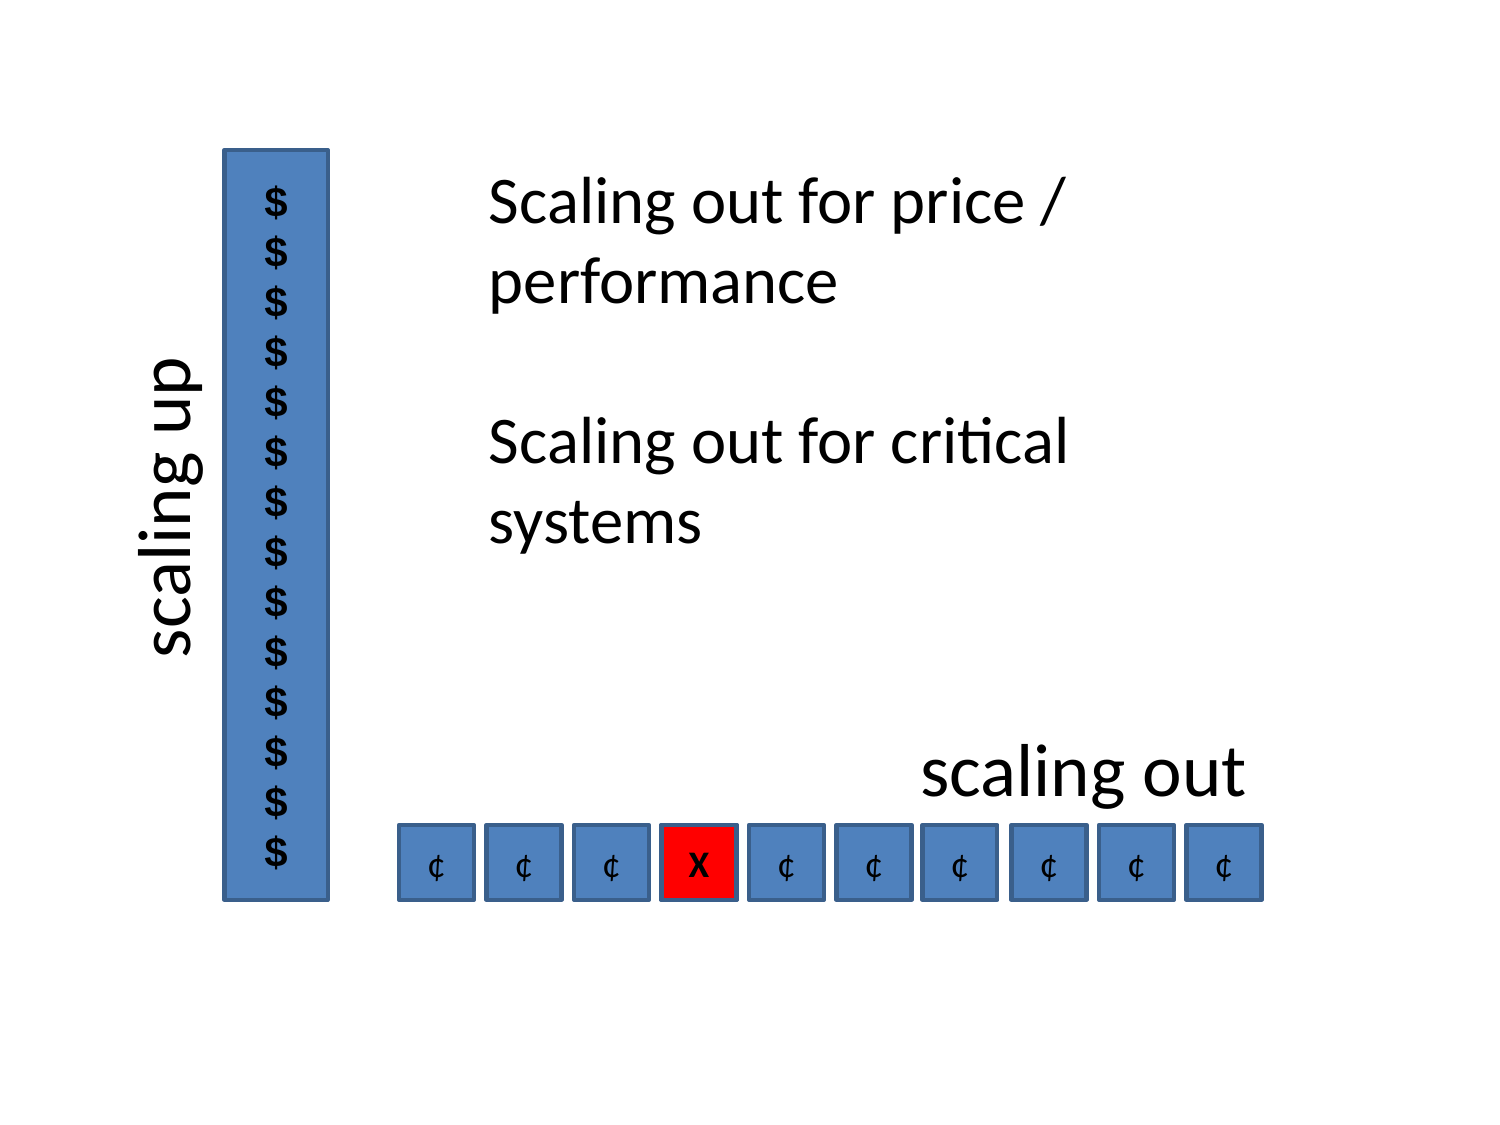

$
$
$
$
$
$
$
$
$
$
$
$
$
$
Scaling out for price / performance

Scaling out for critical systems
scaling up
scaling out
¢
¢
¢
¢
X
¢
¢
¢
¢
¢
¢